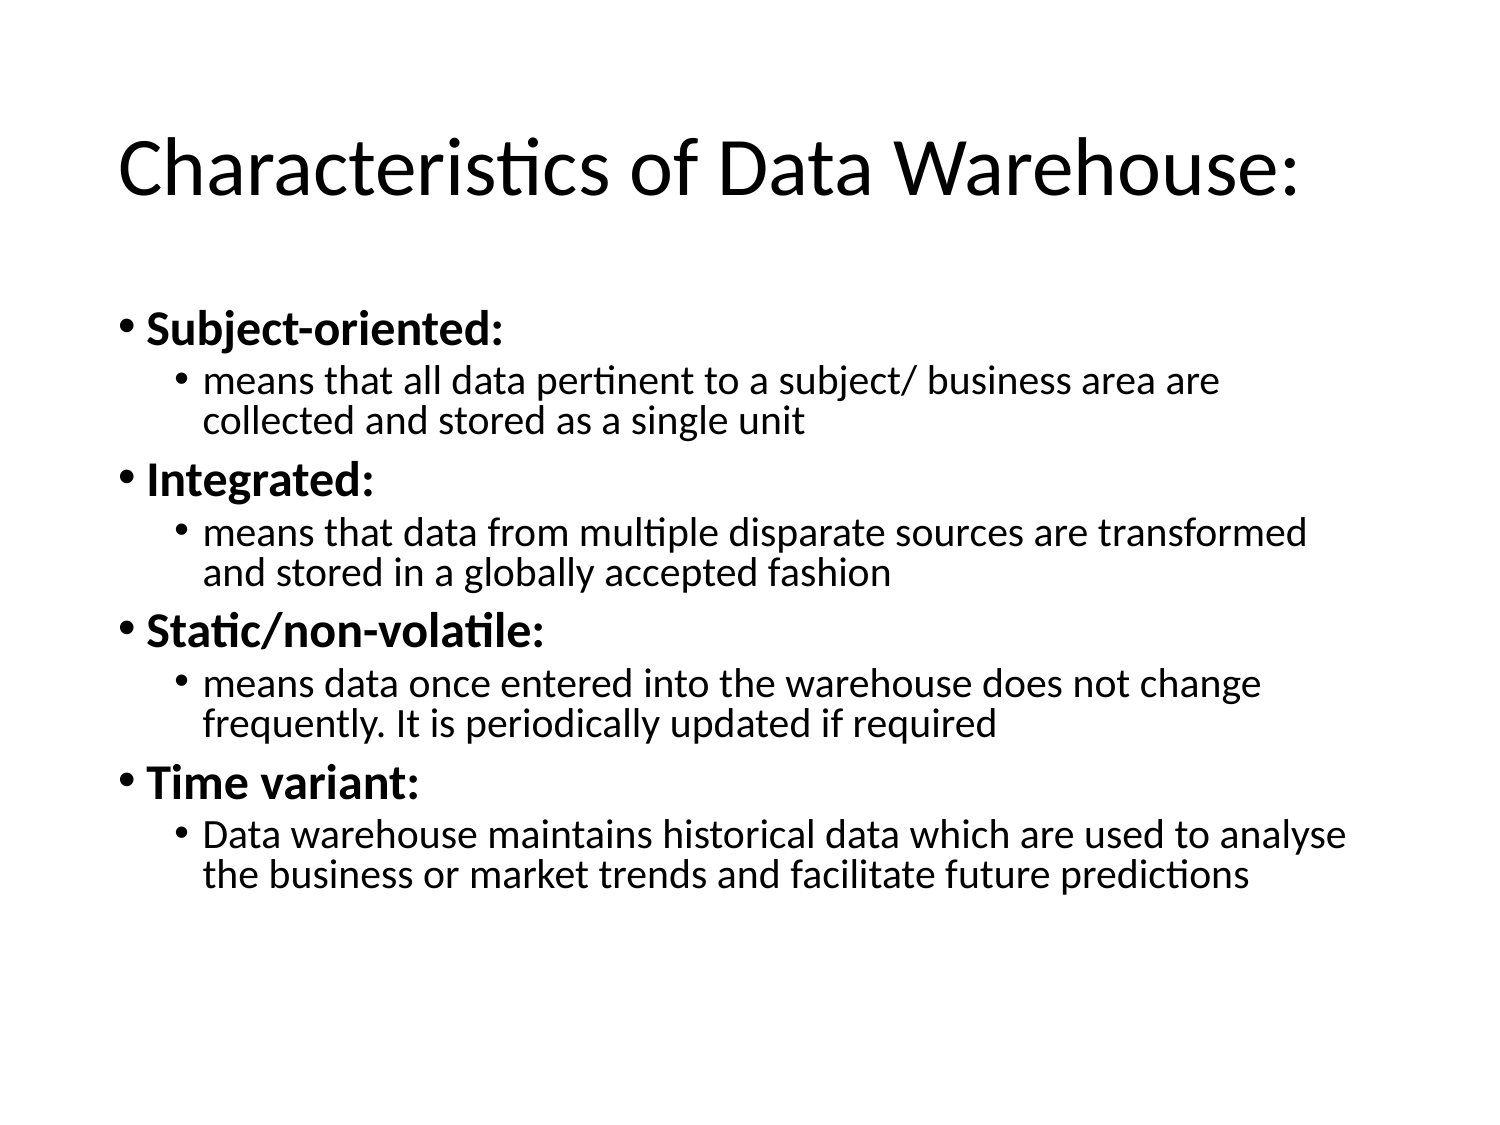

# Characteristics of Data Warehouse:
Subject-oriented:
means that all data pertinent to a subject/ business area are collected and stored as a single unit
Integrated:
means that data from multiple disparate sources are transformed and stored in a globally accepted fashion
Static/non-volatile:
means data once entered into the warehouse does not change frequently. It is periodically updated if required
Time variant:
Data warehouse maintains historical data which are used to analyse the business or market trends and facilitate future predictions